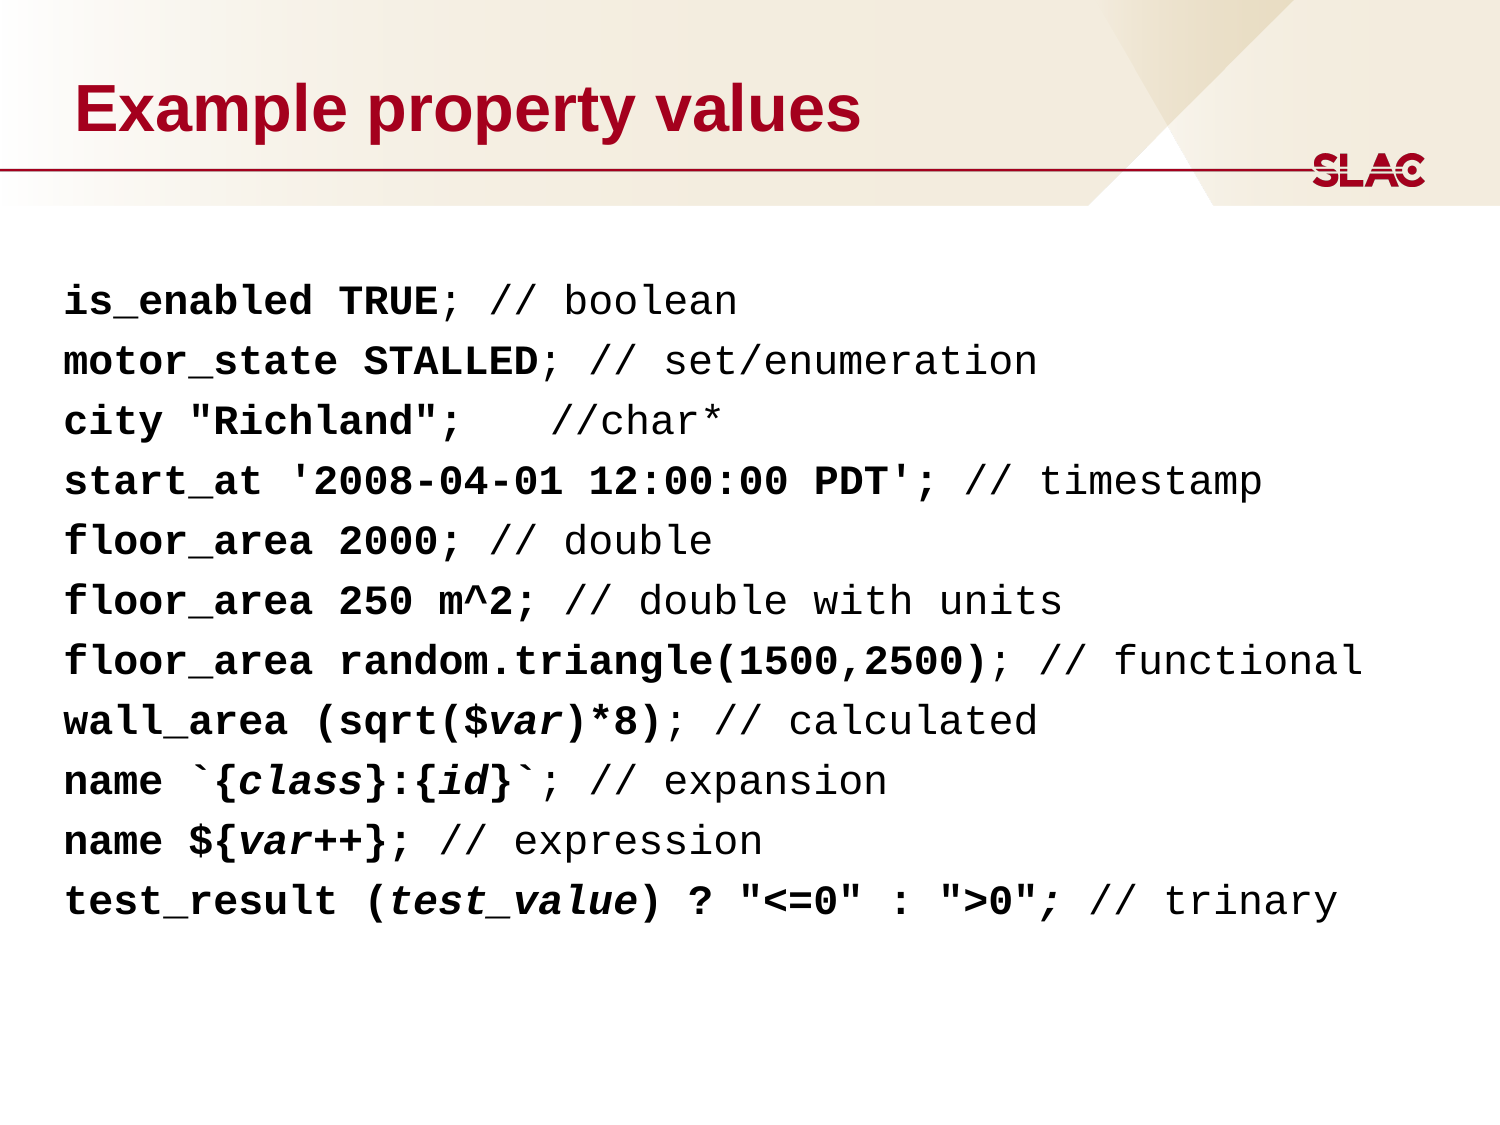

# Example property values
is_enabled TRUE; // boolean
motor_state STALLED; // set/enumeration
city "Richland";	//char*
start_at '2008-04-01 12:00:00 PDT'; // timestamp
floor_area 2000; // double
floor_area 250 m^2; // double with units
floor_area random.triangle(1500,2500); // functional
wall_area (sqrt($var)*8); // calculated
name `{class}:{id}`; // expansion
name ${var++}; // expression
test_result (test_value) ? "<=0" : ">0"; // trinary